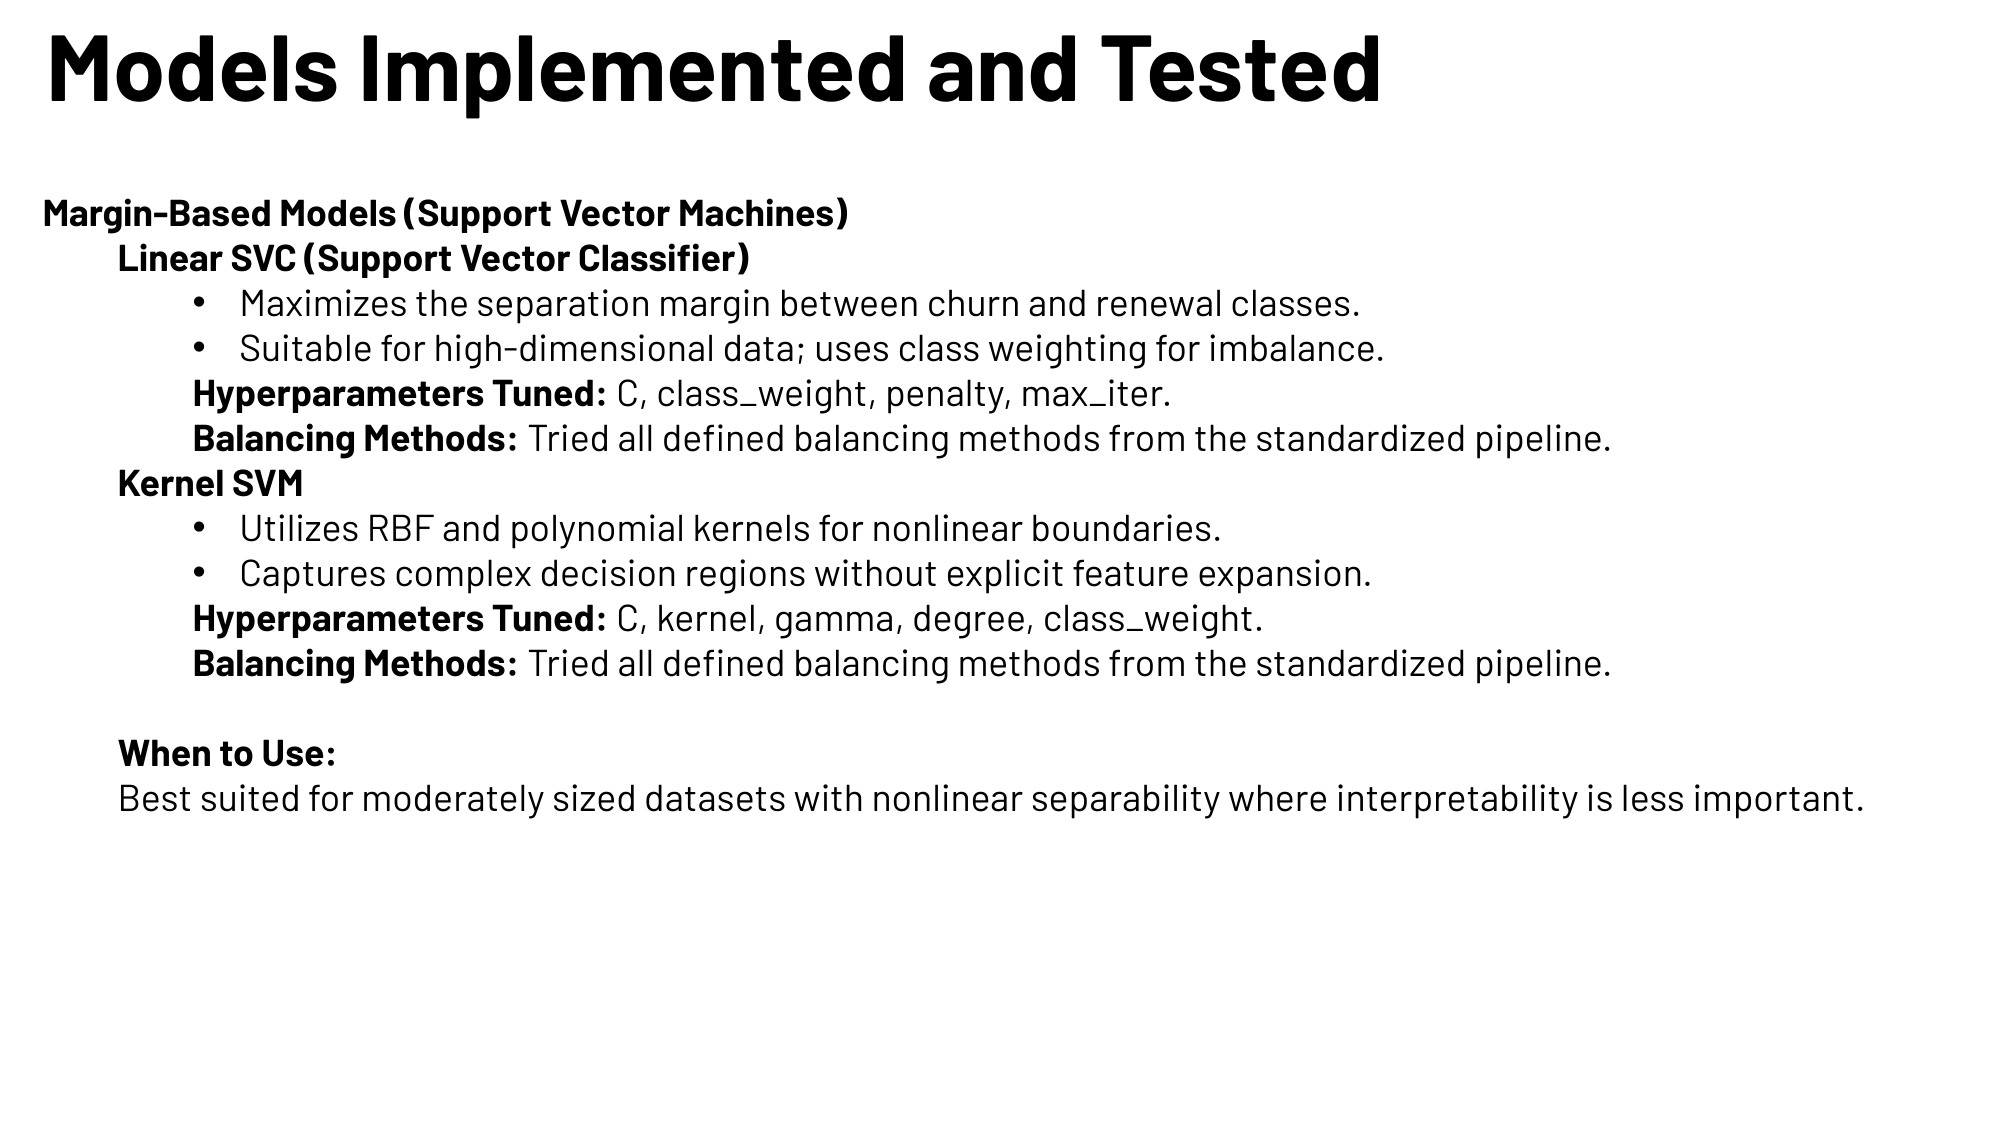

Models Implemented and Tested
Margin-Based Models (Support Vector Machines)
Linear SVC (Support Vector Classifier)
Maximizes the separation margin between churn and renewal classes.
Suitable for high-dimensional data; uses class weighting for imbalance.
Hyperparameters Tuned: C, class_weight, penalty, max_iter.
Balancing Methods: Tried all defined balancing methods from the standardized pipeline.
Kernel SVM
Utilizes RBF and polynomial kernels for nonlinear boundaries.
Captures complex decision regions without explicit feature expansion.
Hyperparameters Tuned: C, kernel, gamma, degree, class_weight.
Balancing Methods: Tried all defined balancing methods from the standardized pipeline.

When to Use:
Best suited for moderately sized datasets with nonlinear separability where interpretability is less important.